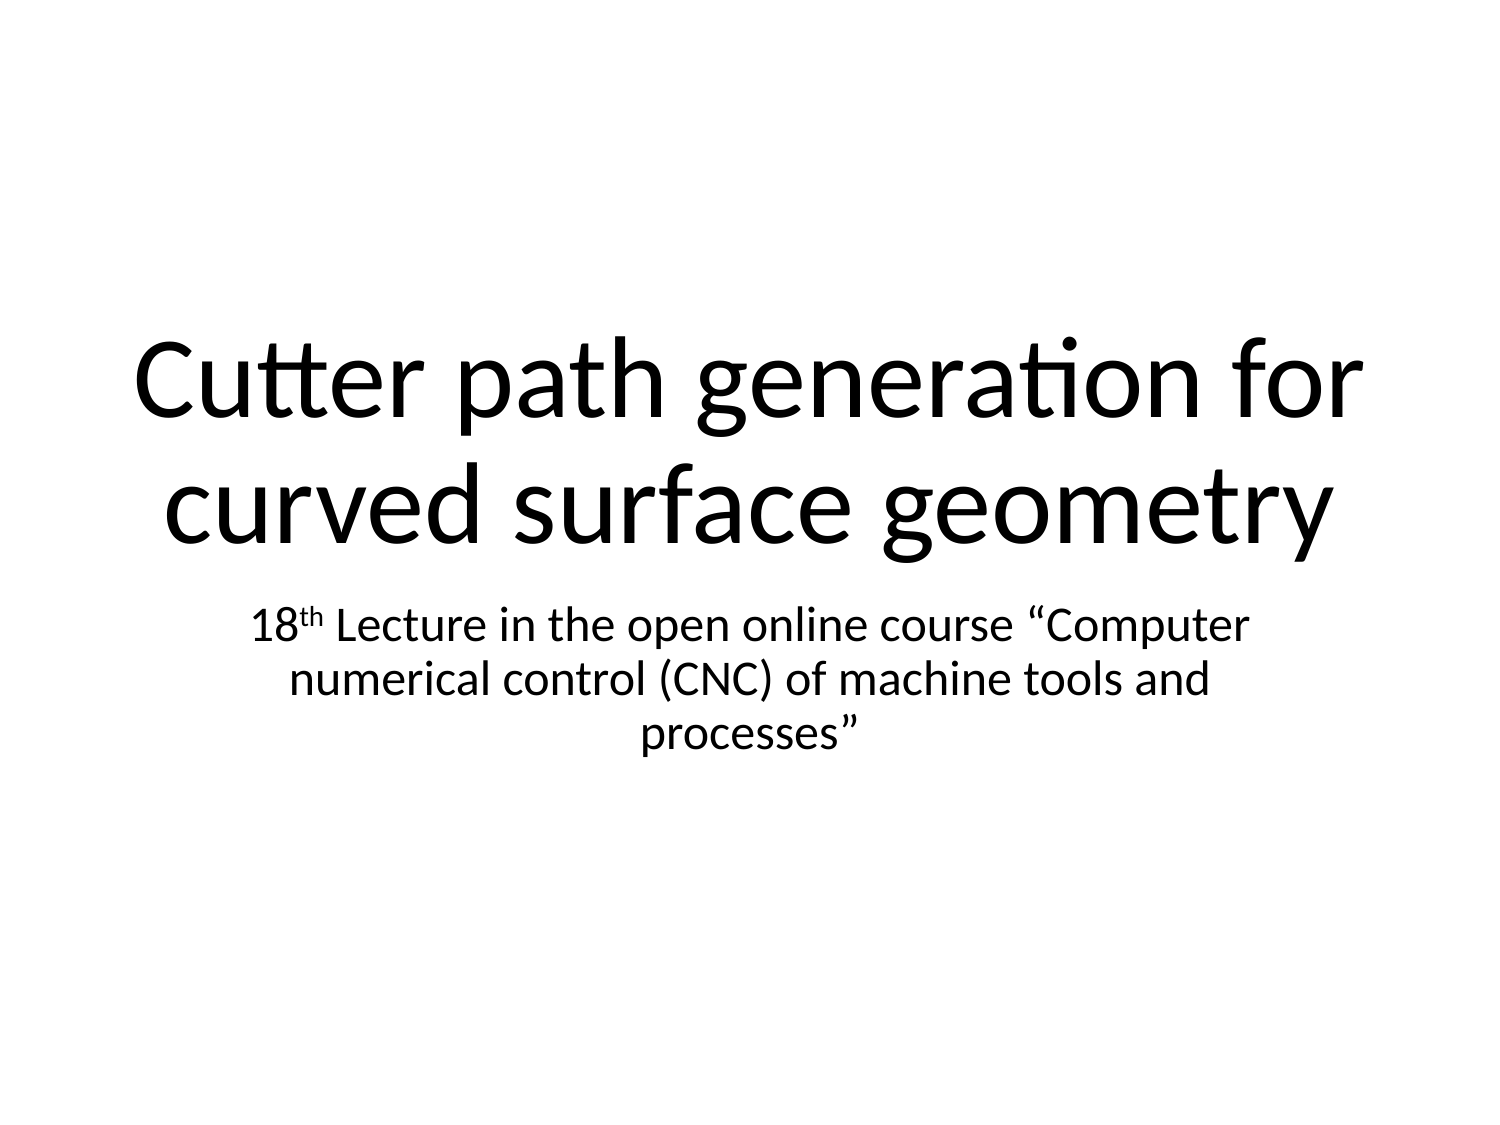

# Cutter path generation for curved surface geometry
18th Lecture in the open online course “Computer numerical control (CNC) of machine tools and processes”